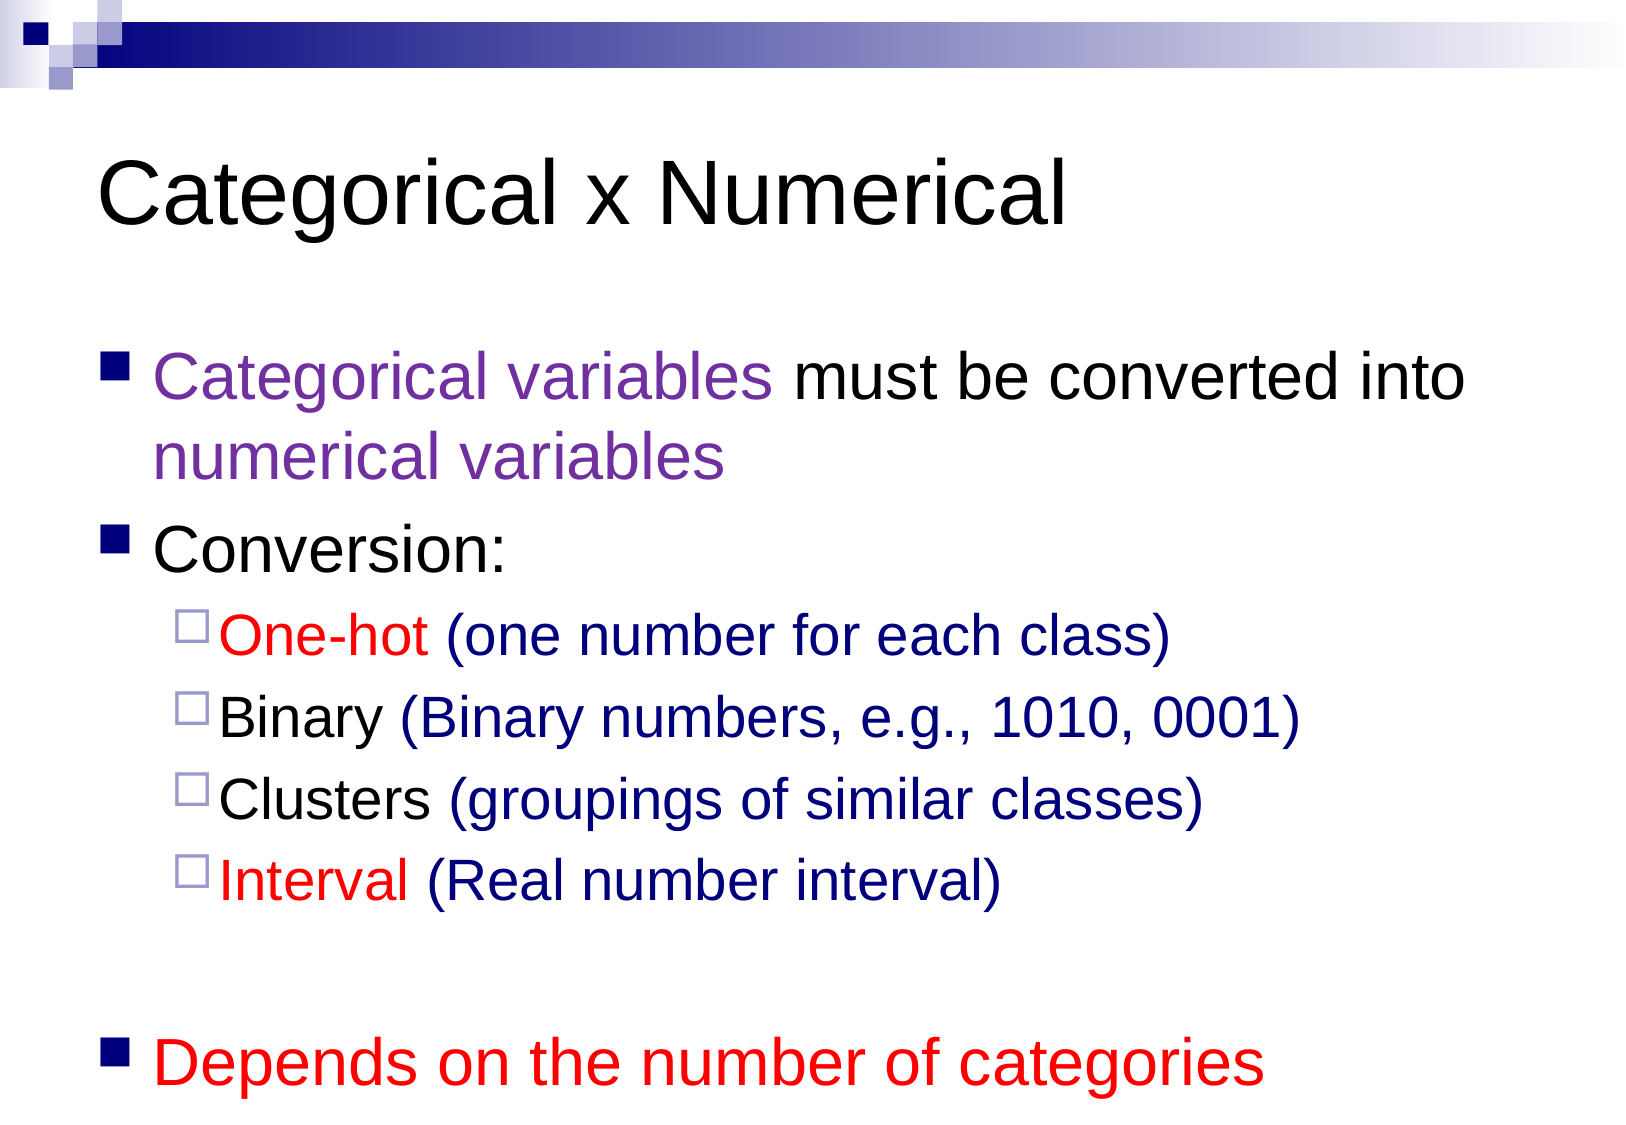

# Categorical x Numerical
Categorical variables must be converted into numerical variables
Conversion:
One-hot (one number for each class)
Binary (Binary numbers, e.g., 1010, 0001)
Clusters (groupings of similar classes)
Interval (Real number interval)

Depends on the number of categories